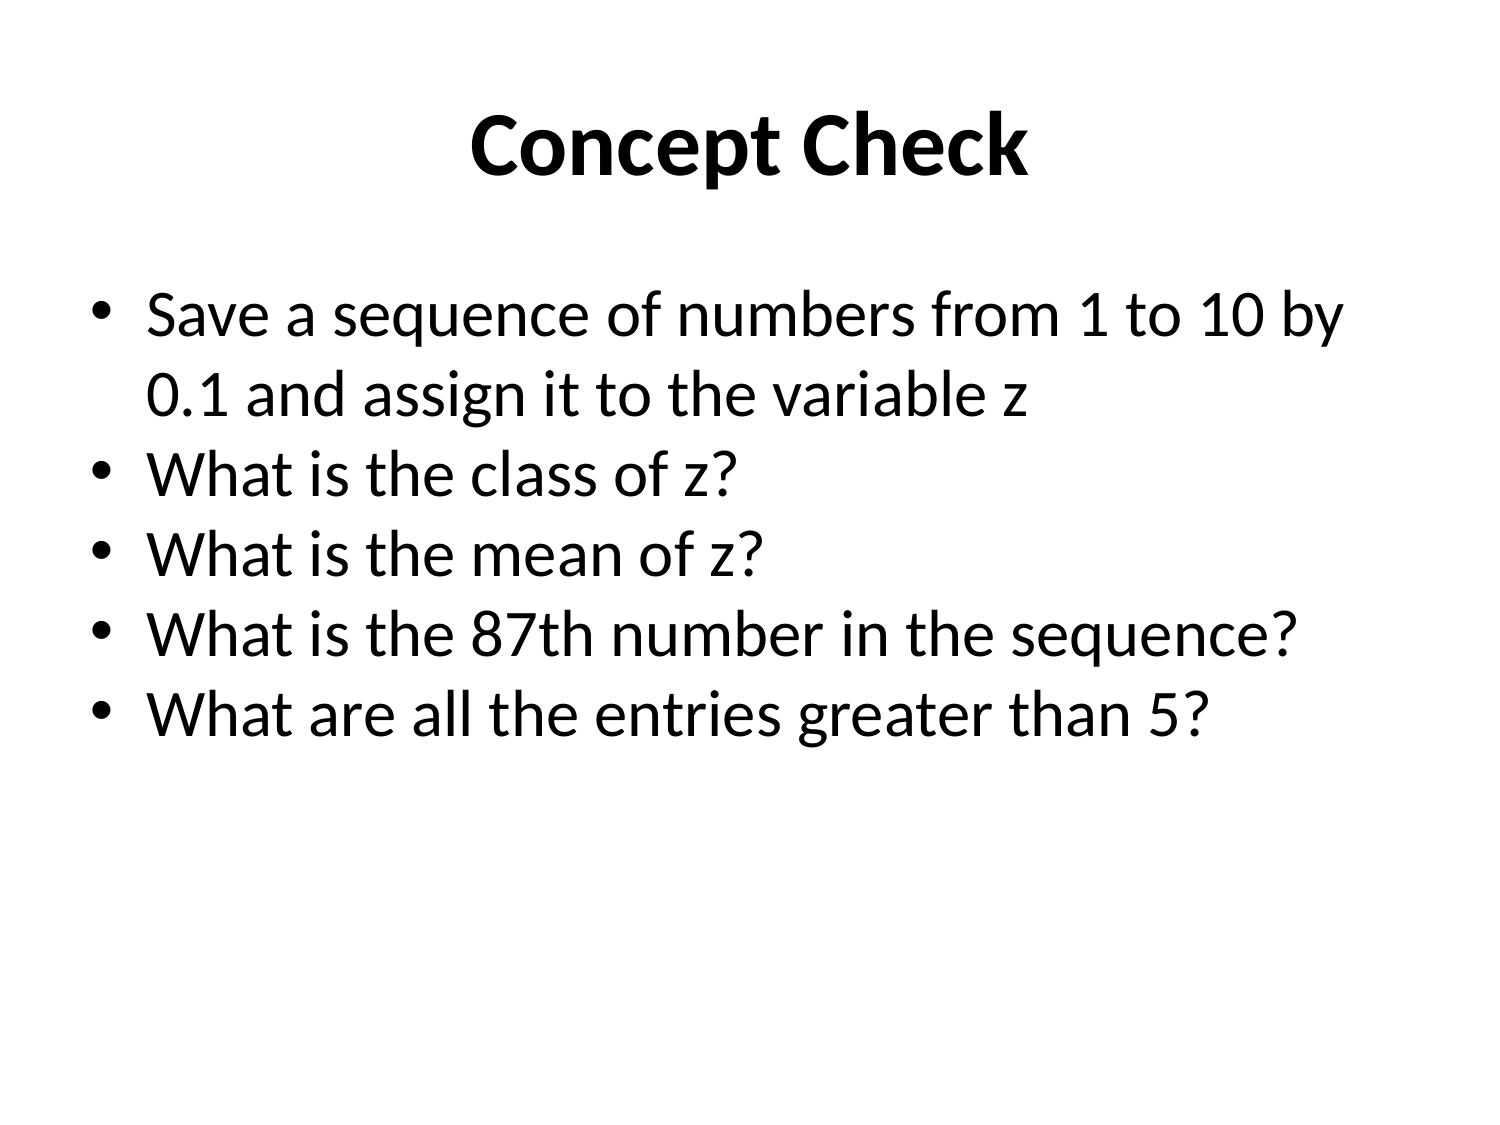

Concept Check
Save a sequence of numbers from 1 to 10 by 0.1 and assign it to the variable z
What is the class of z?
What is the mean of z?
What is the 87th number in the sequence?
What are all the entries greater than 5?